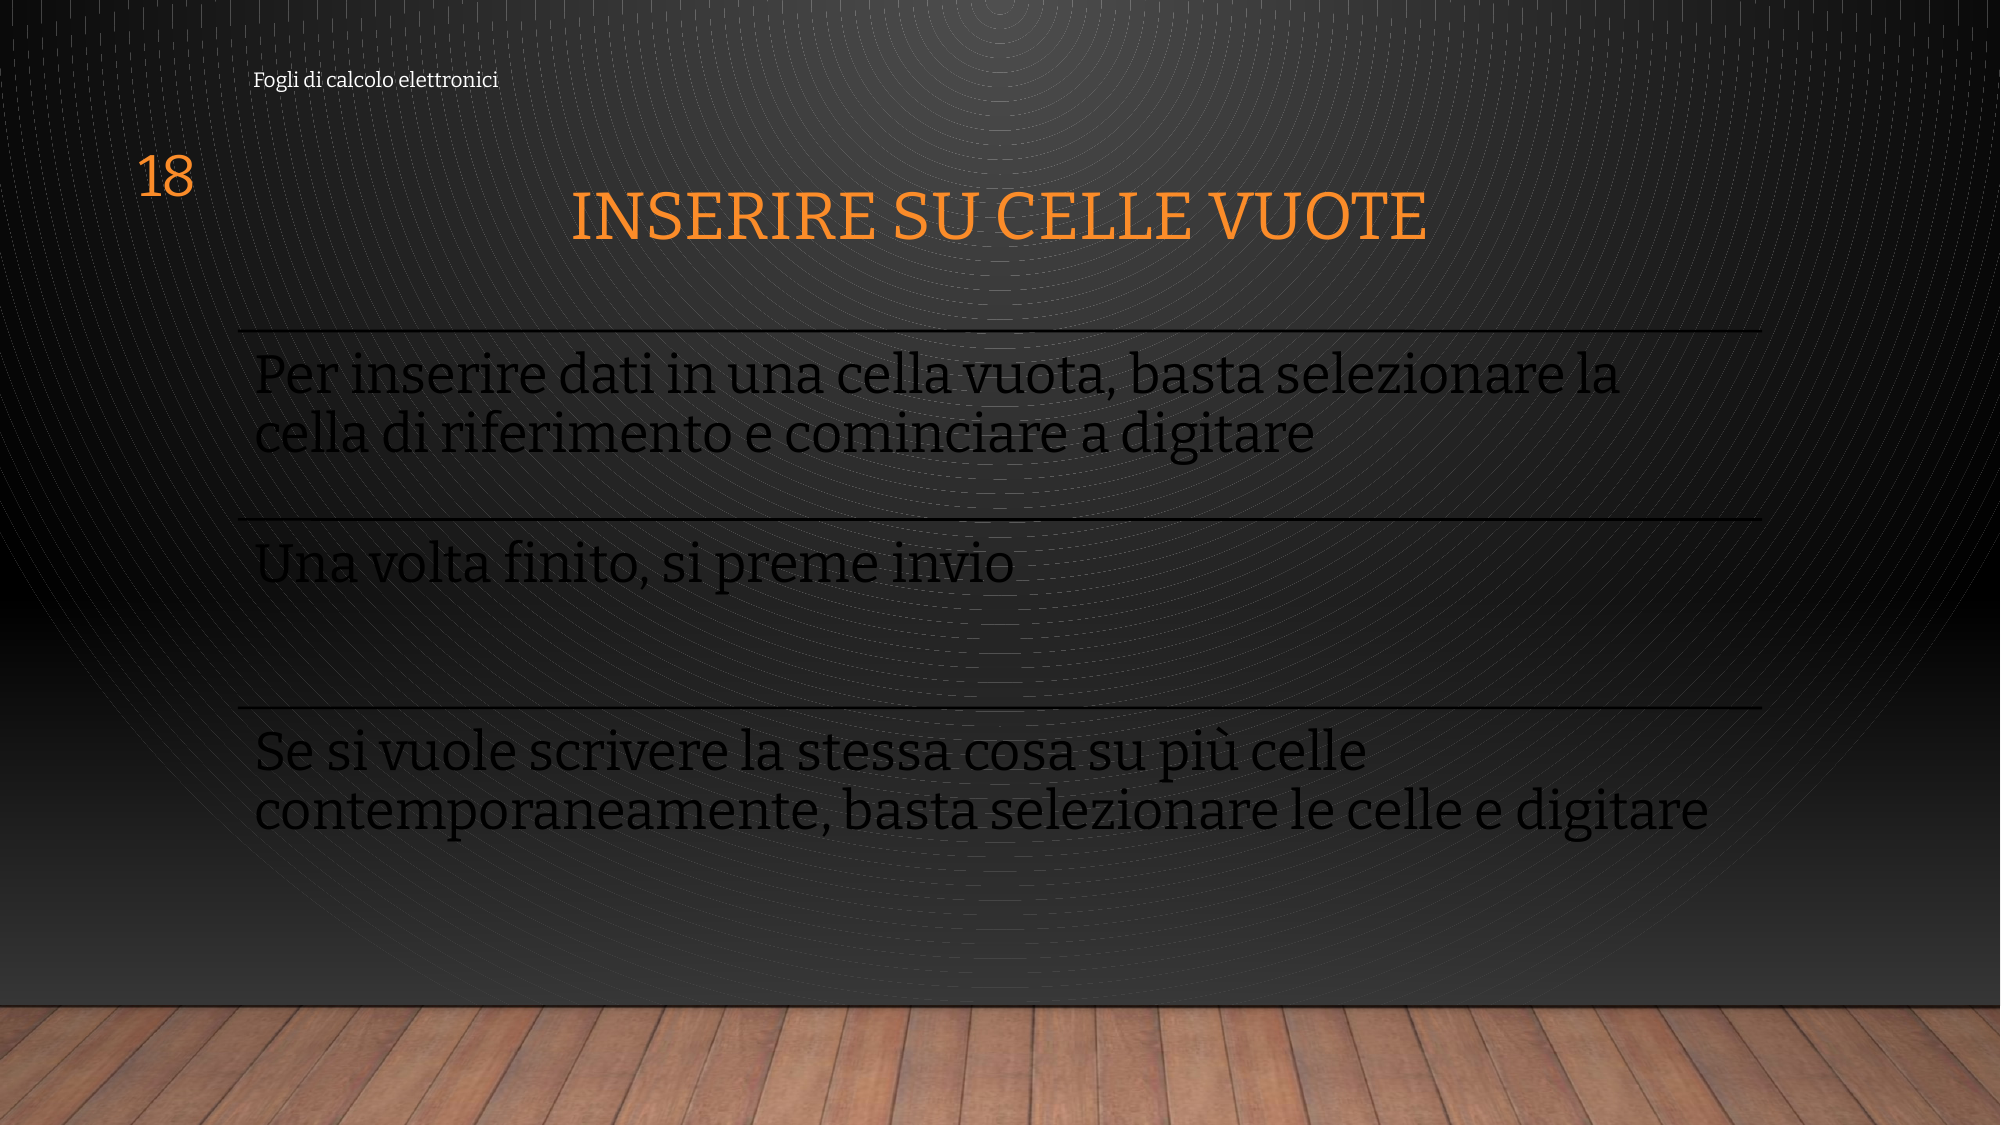

Fogli di calcolo elettronici
18
# Inserire su celle vuote
Per inserire dati in una cella vuota, basta selezionare la cella di riferimento e cominciare a digitare
Una volta finito, si preme invio
Se si vuole scrivere la stessa cosa su più celle contemporaneamente, basta selezionare le celle e digitare